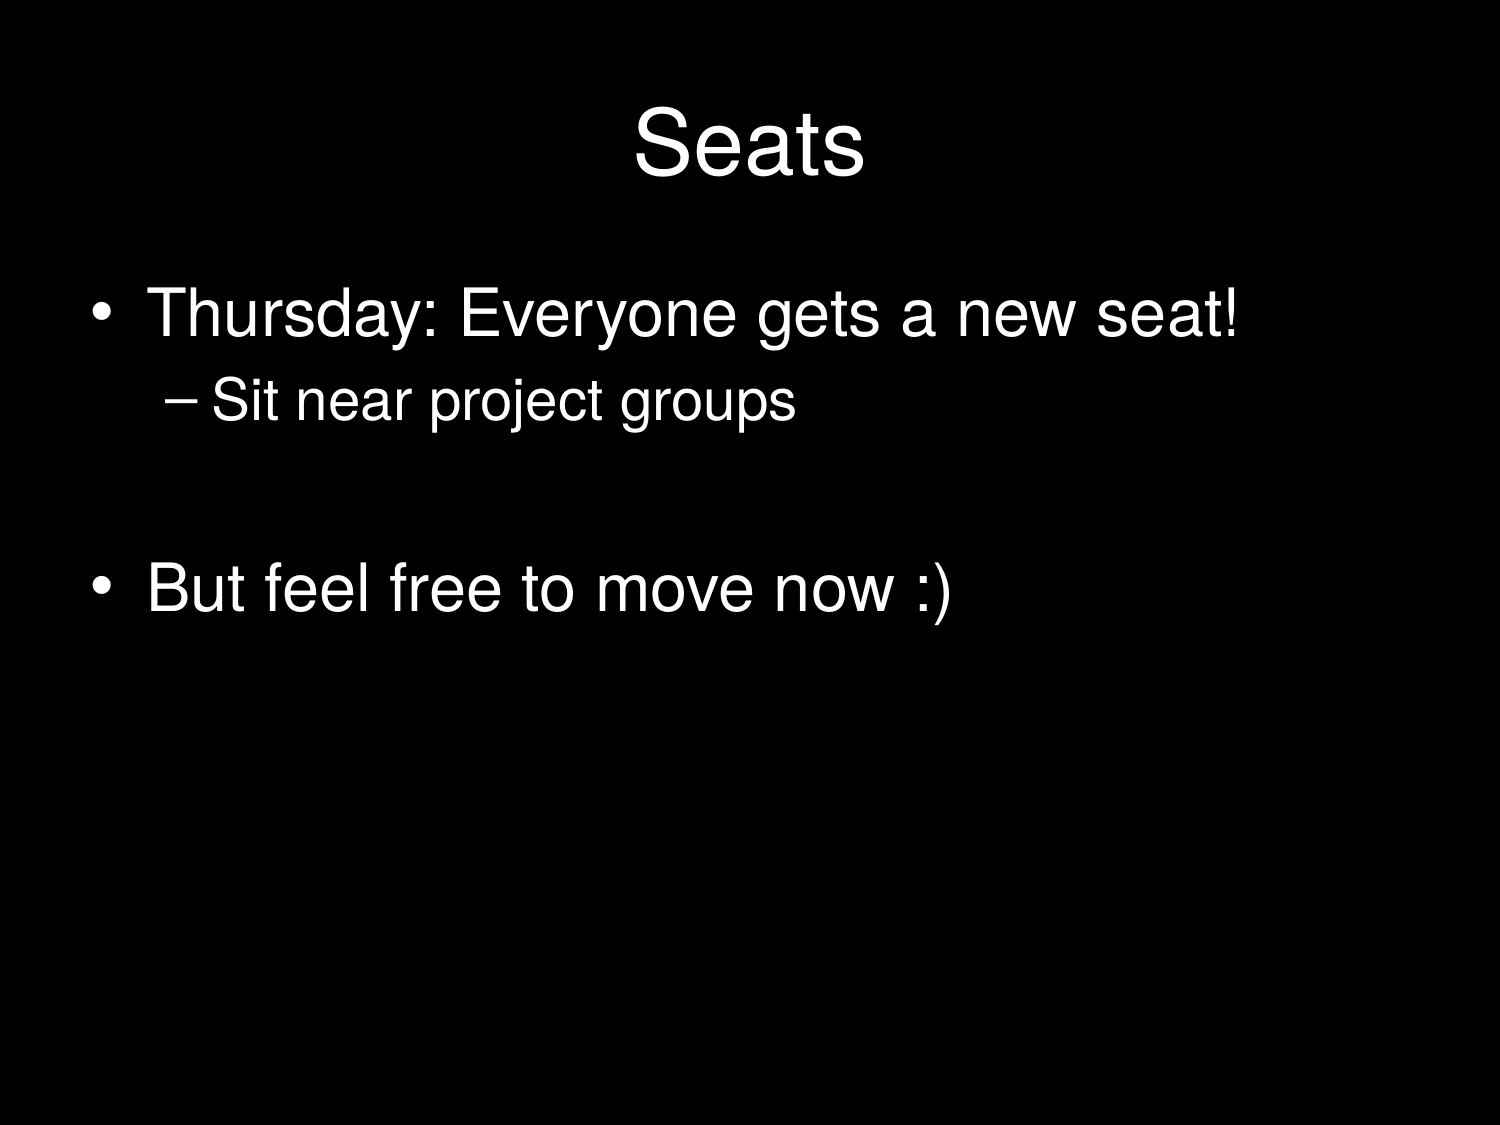

# Seats
Thursday: Everyone gets a new seat!
Sit near project groups

But feel free to move now :)